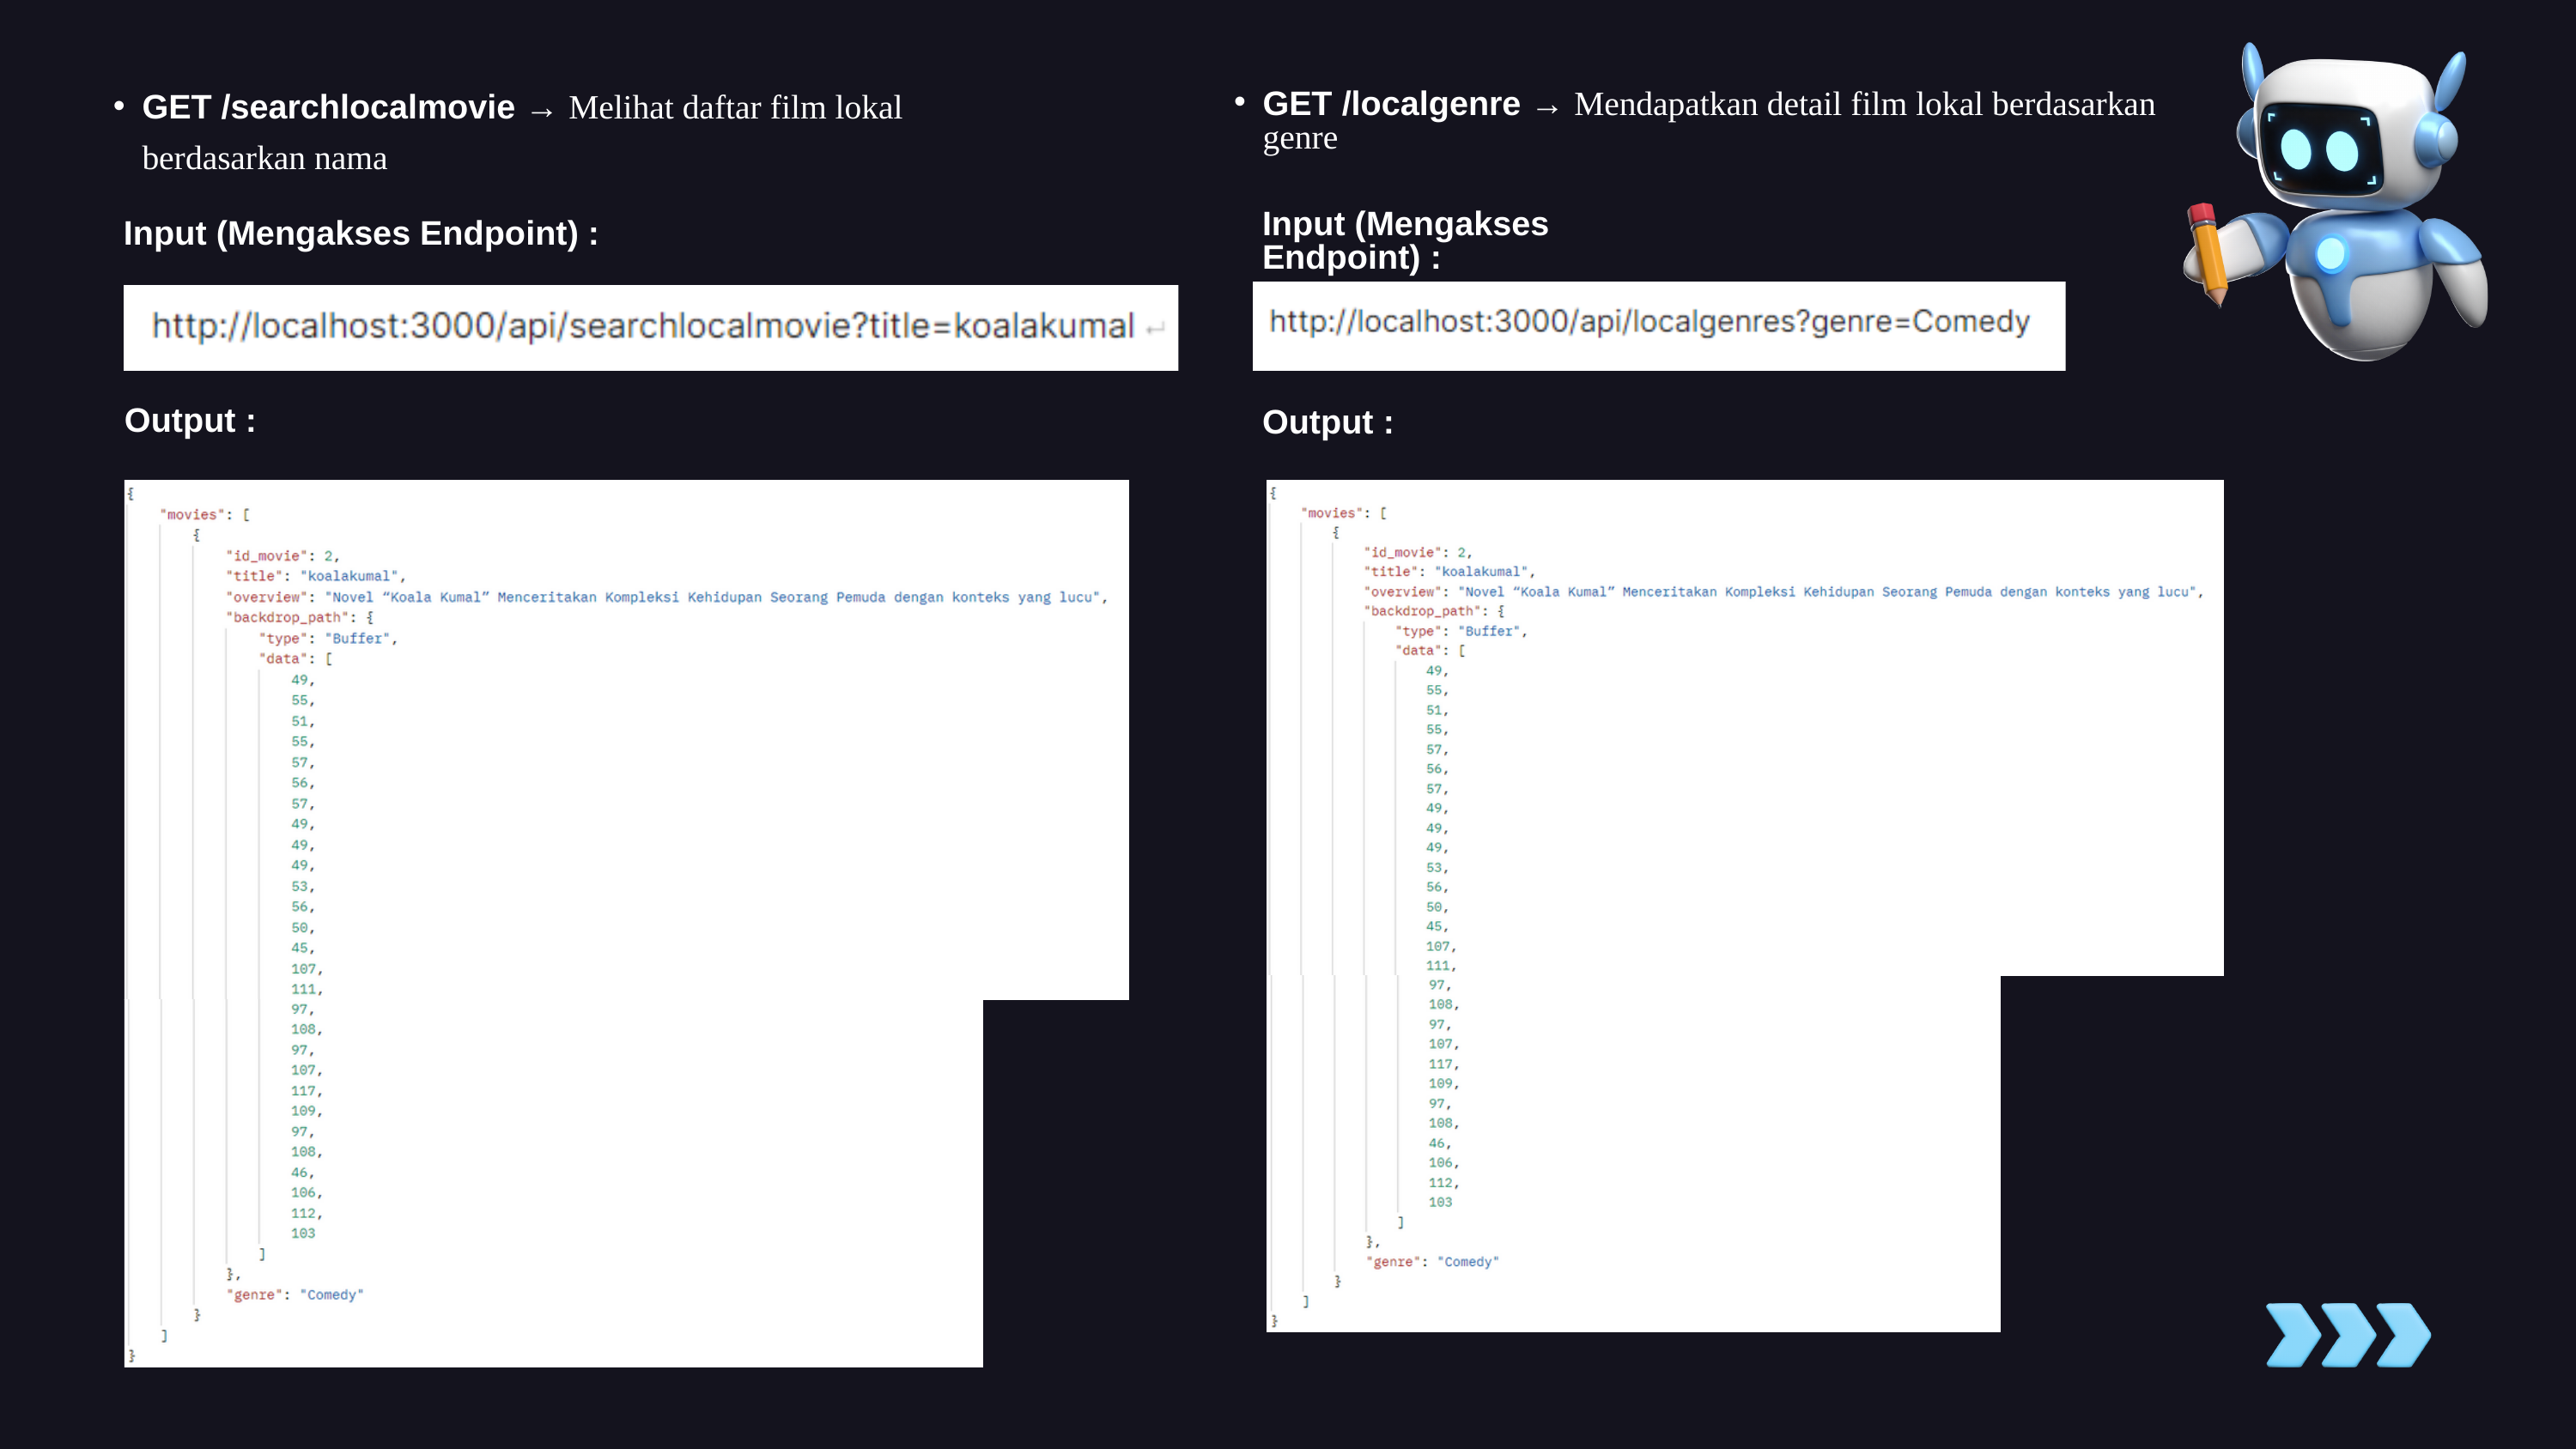

GET /searchlocalmovie → Melihat daftar film lokal berdasarkan nama
GET /localgenre → Mendapatkan detail film lokal berdasarkan genre
Input (Mengakses Endpoint) :
Input (Mengakses Endpoint) :

Output :
Output :